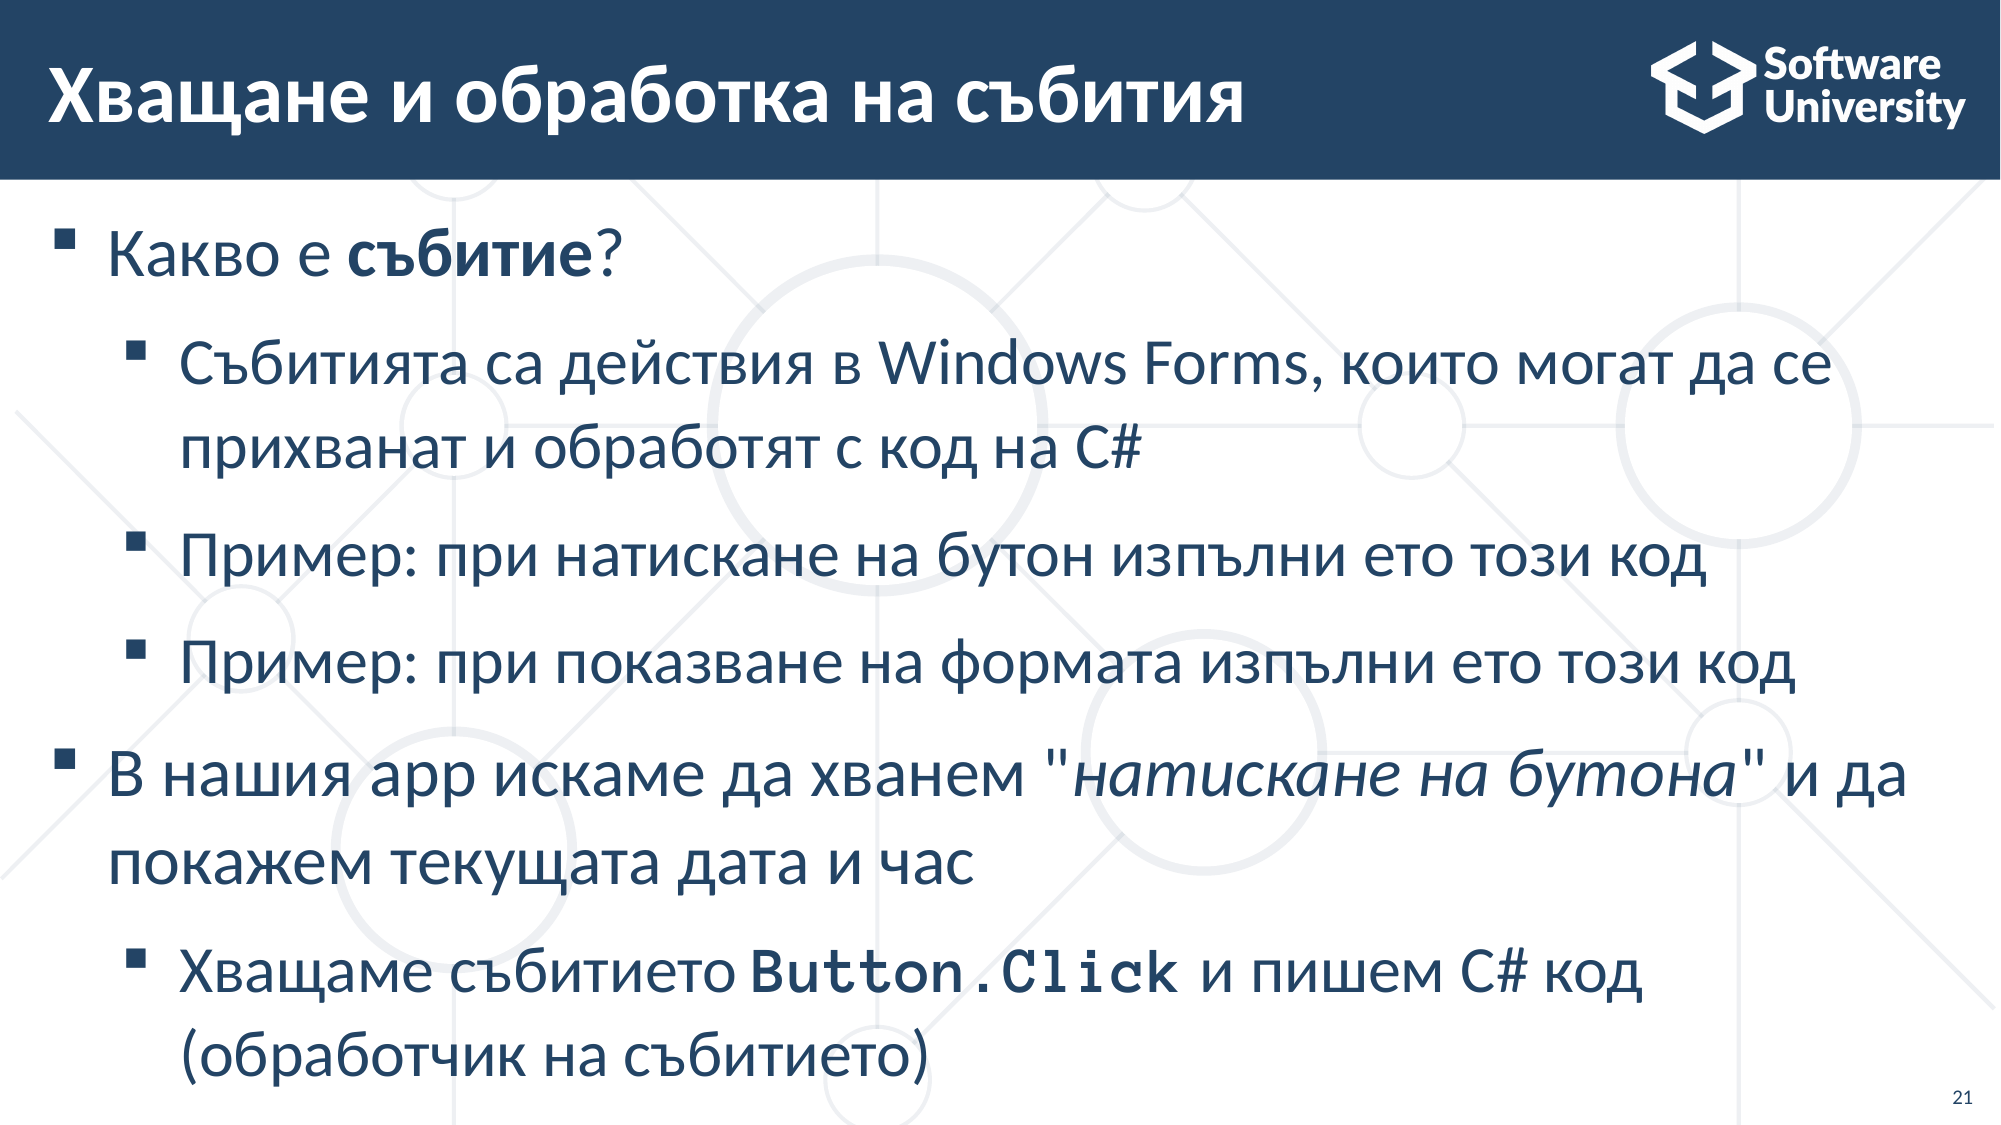

# Хващане и обработка на събития
Какво е събитие?
Събитията са действия в Windows Forms, които могат да се прихванат и обработят с код на C#
Пример: при натискане на бутон изпълни ето този код
Пример: при показване на формата изпълни ето този код
В нашия app искаме да хванем "натискане на бутона" и да покажем текущата дата и час
Хващаме събитието Button.Click и пишем C# код (обработчик на събитието)
21